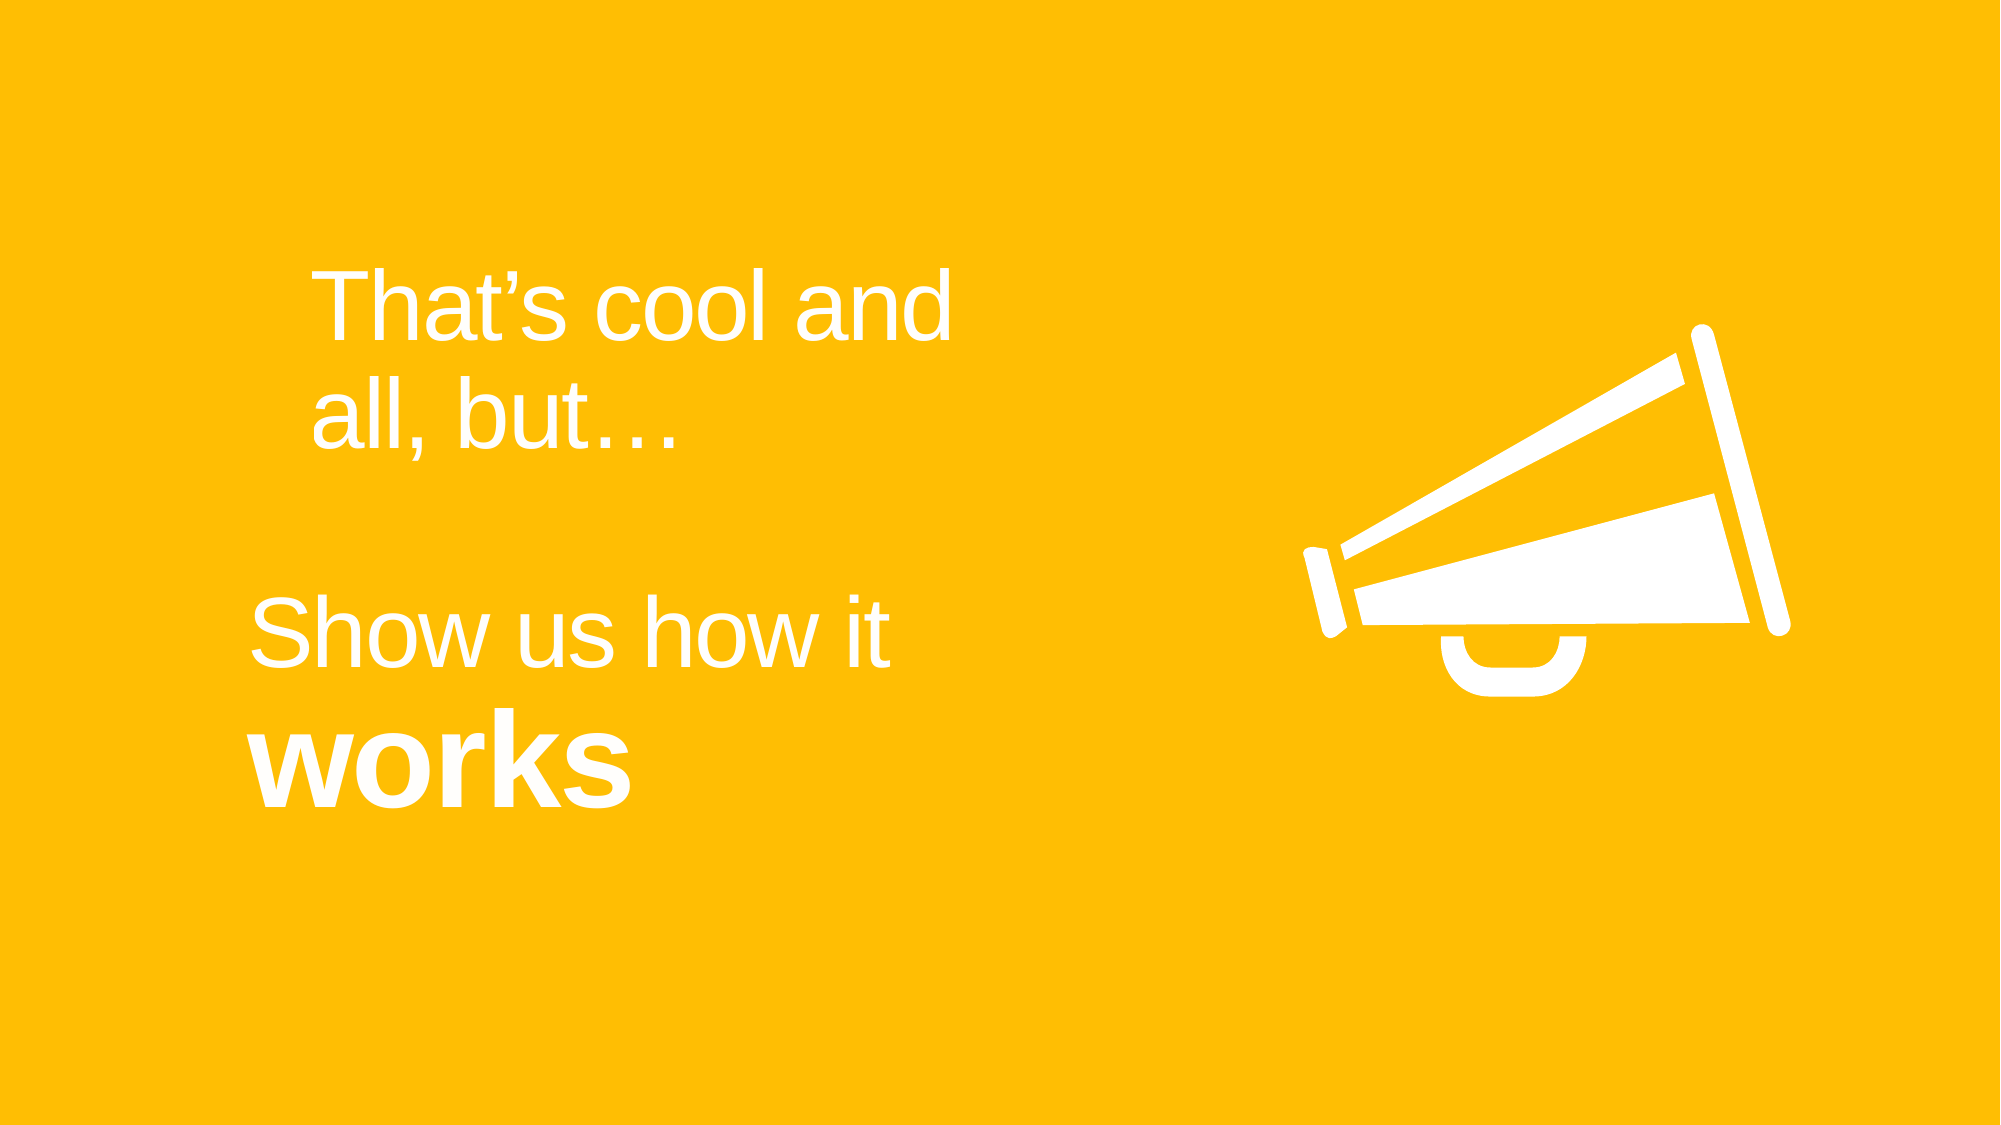

# That’s cool and all, but…
Show us how it works